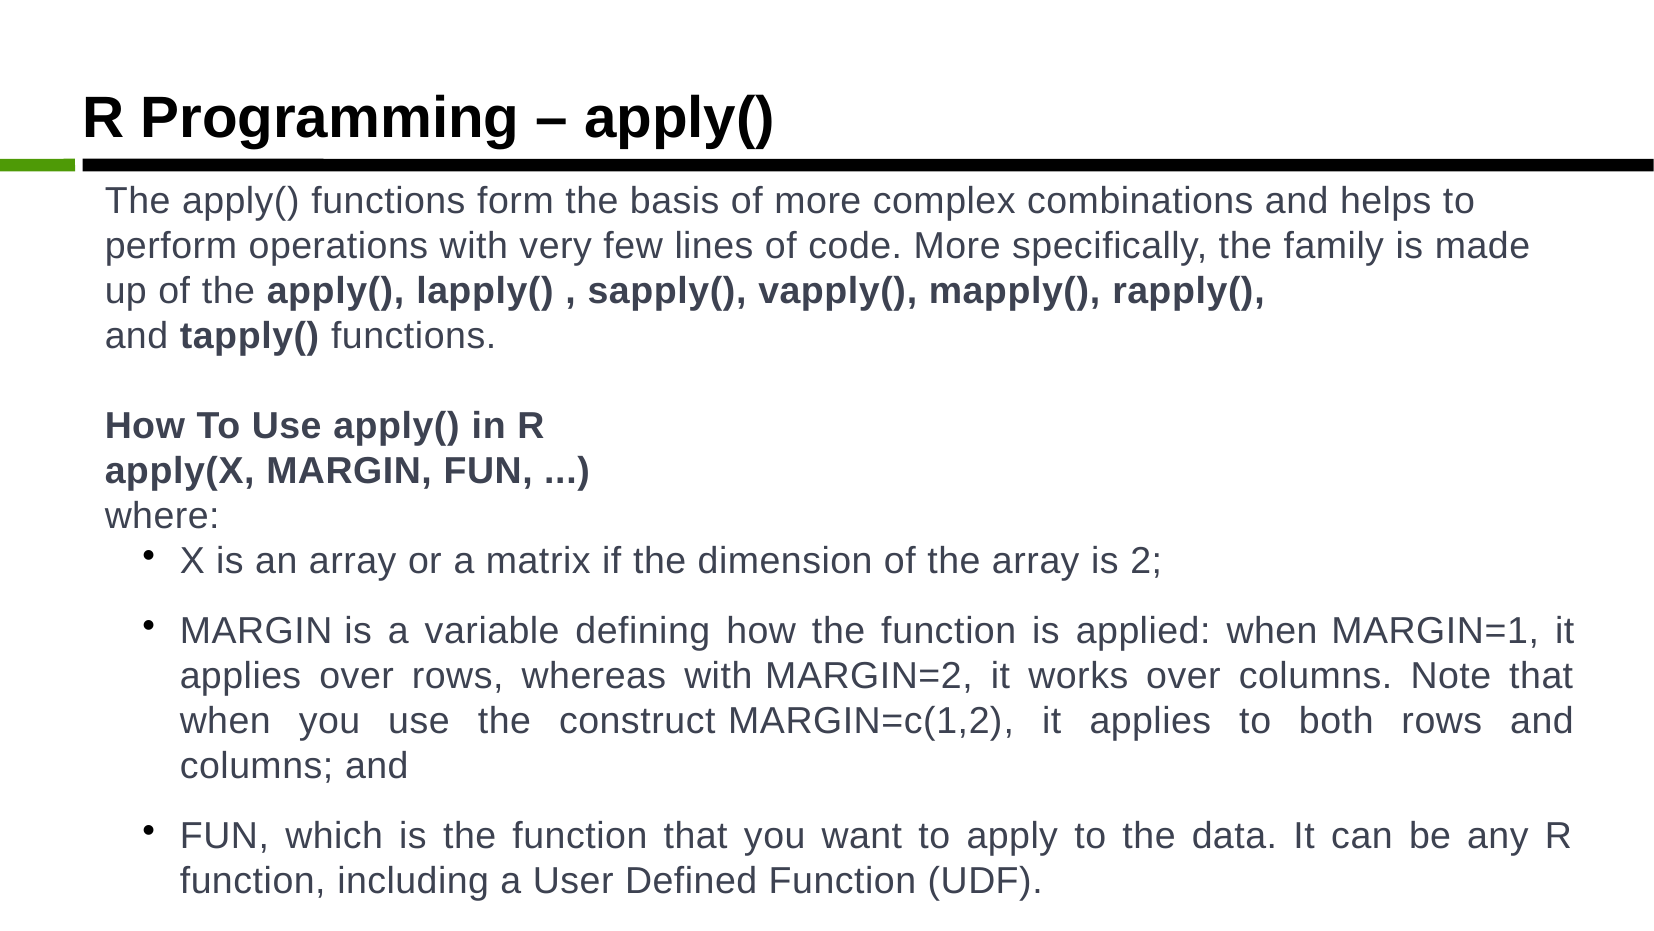

R Programming – apply()

The apply() functions form the basis of more complex combinations and helps to perform operations with very few lines of code. More specifically, the family is made up of the apply(), lapply() , sapply(), vapply(), mapply(), rapply(), and tapply() functions.

How To Use apply() in R
apply(X, MARGIN, FUN, ...)
where:
X is an array or a matrix if the dimension of the array is 2;
MARGIN is a variable defining how the function is applied: when MARGIN=1, it applies over rows, whereas with MARGIN=2, it works over columns. Note that when you use the construct MARGIN=c(1,2), it applies to both rows and columns; and
FUN, which is the function that you want to apply to the data. It can be any R function, including a User Defined Function (UDF).